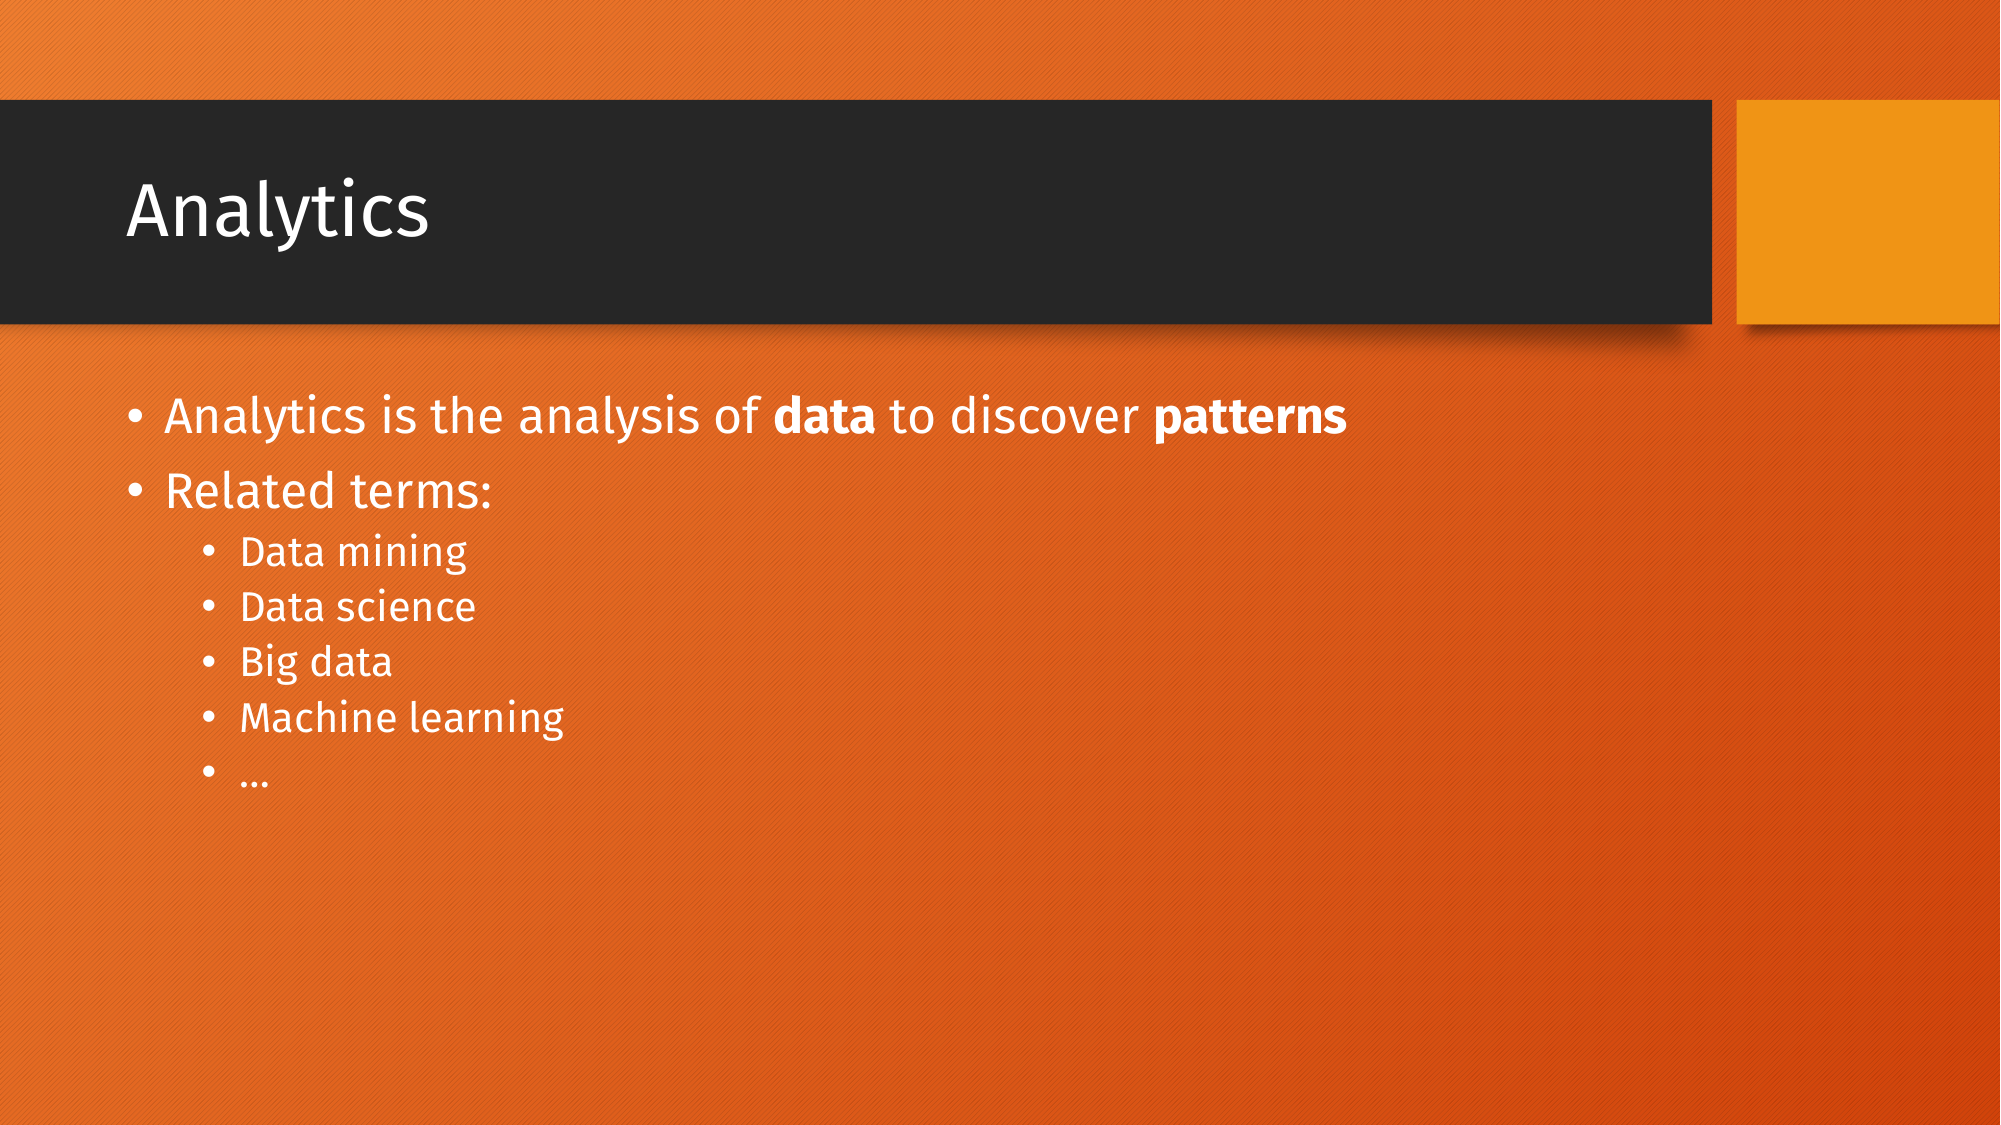

# Analytics
Analytics is the analysis of data to discover patterns
Related terms:
Data mining
Data science
Big data
Machine learning
…